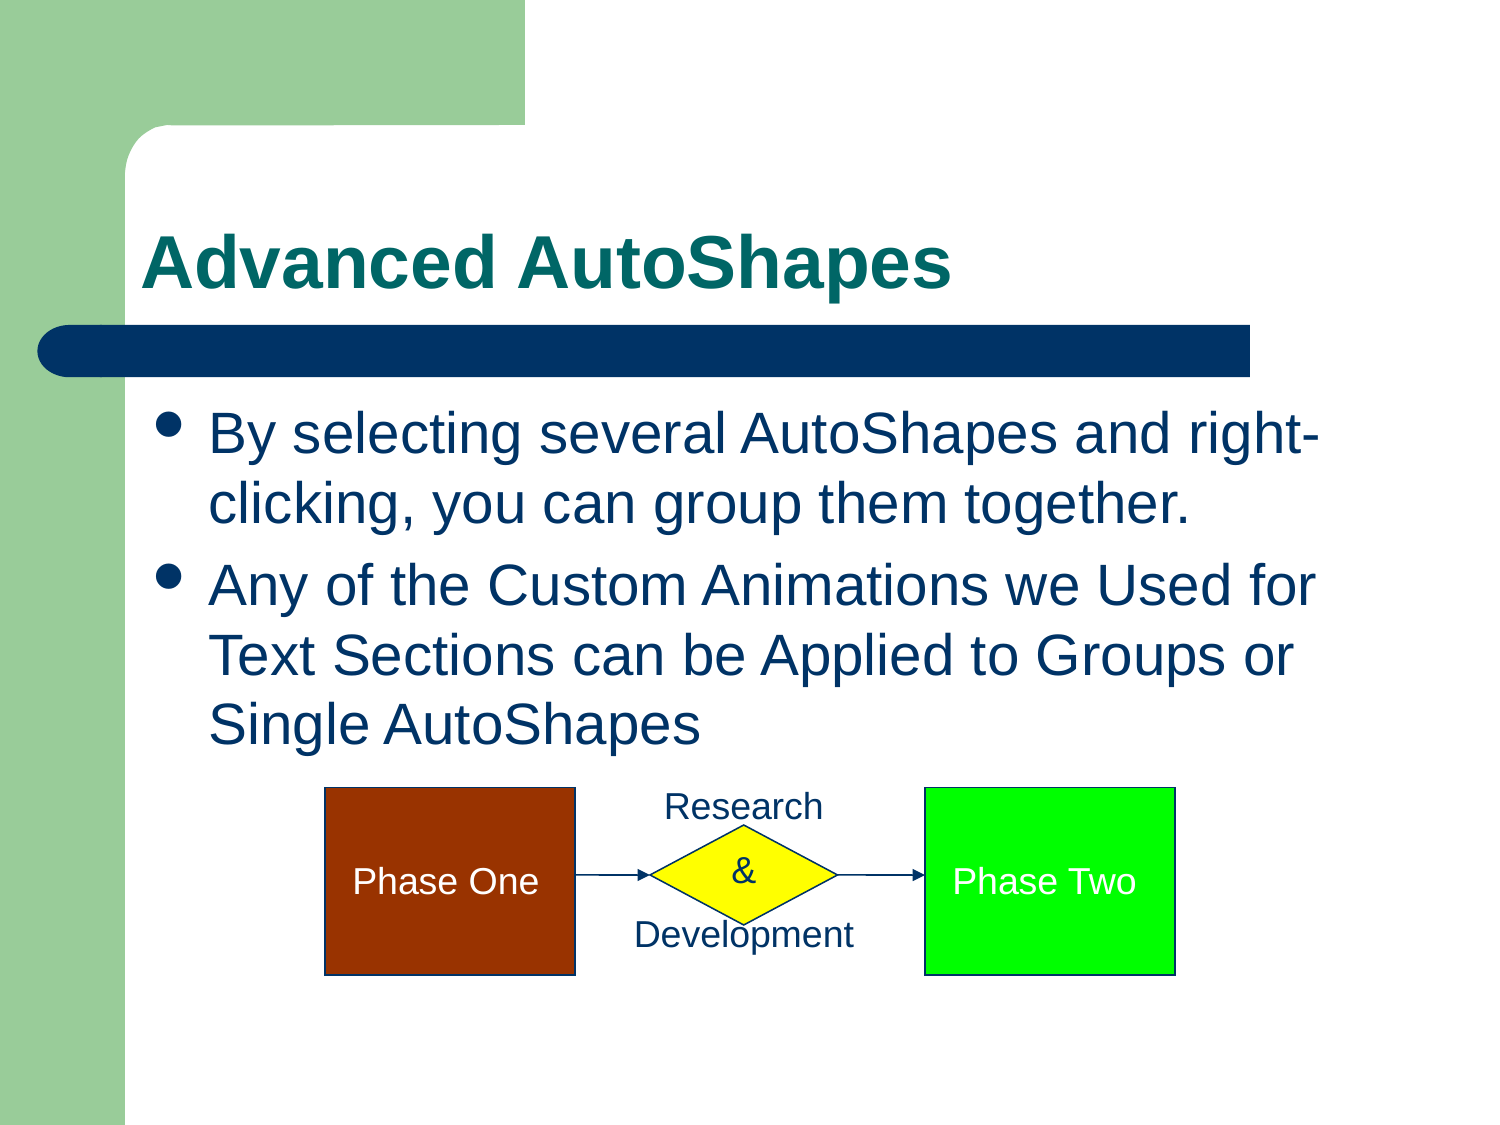

0
# Advanced AutoShapes
By selecting several AutoShapes and right-clicking, you can group them together.
Any of the Custom Animations we Used for Text Sections can be Applied to Groups or Single AutoShapes
Research
&
Development

Phase One

Phase Two